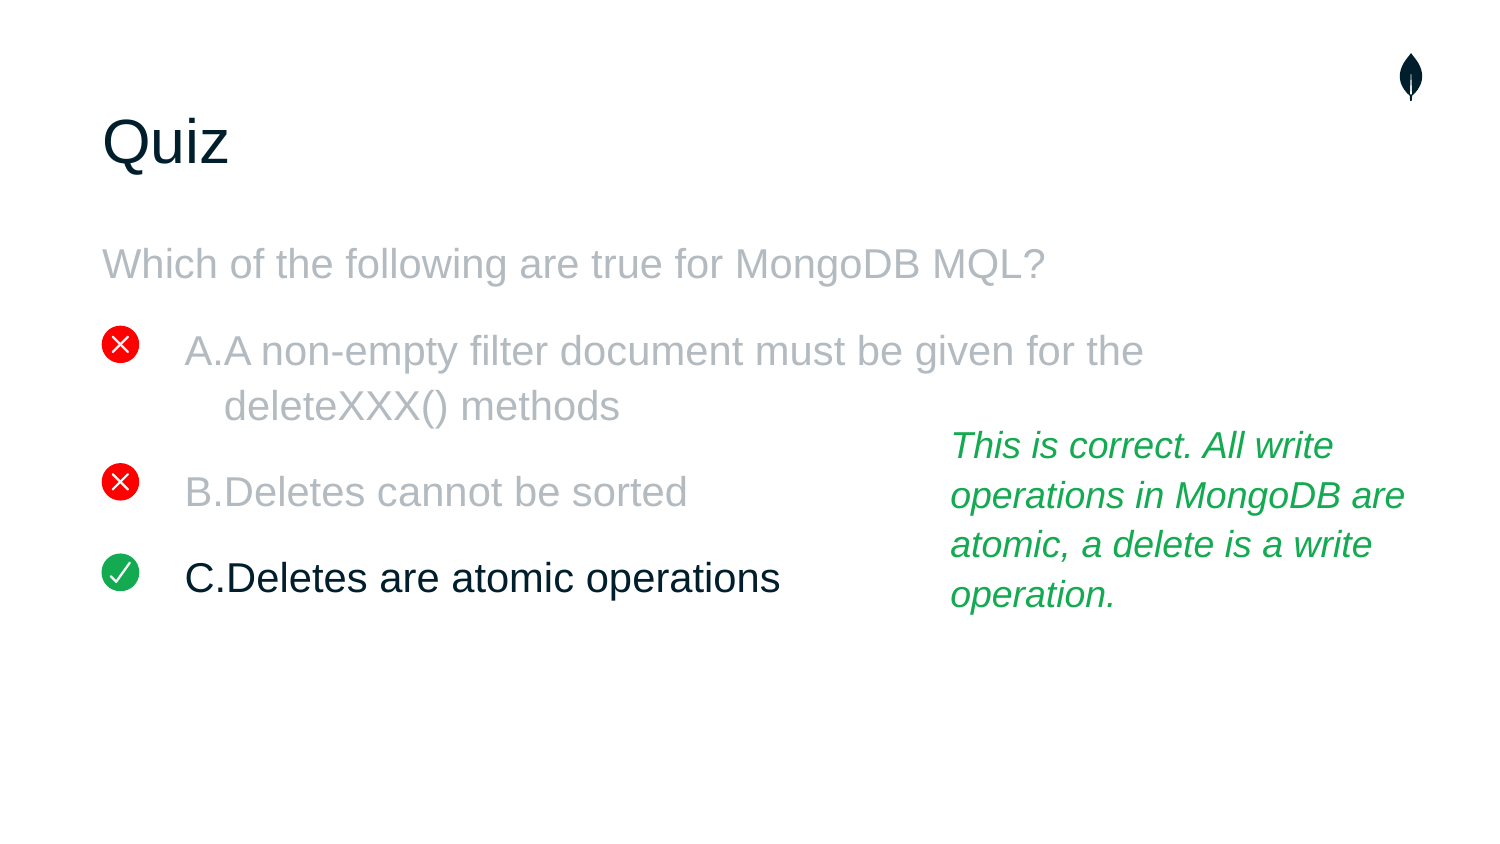

# Quiz
Which of the following are true for MongoDB MQL?
A non-empty filter document must be given for the  deleteXXX() methods
Deletes cannot be sorted
Deletes are atomic operations

This is correct. All write operations in MongoDB are atomic, a delete is a write operation.